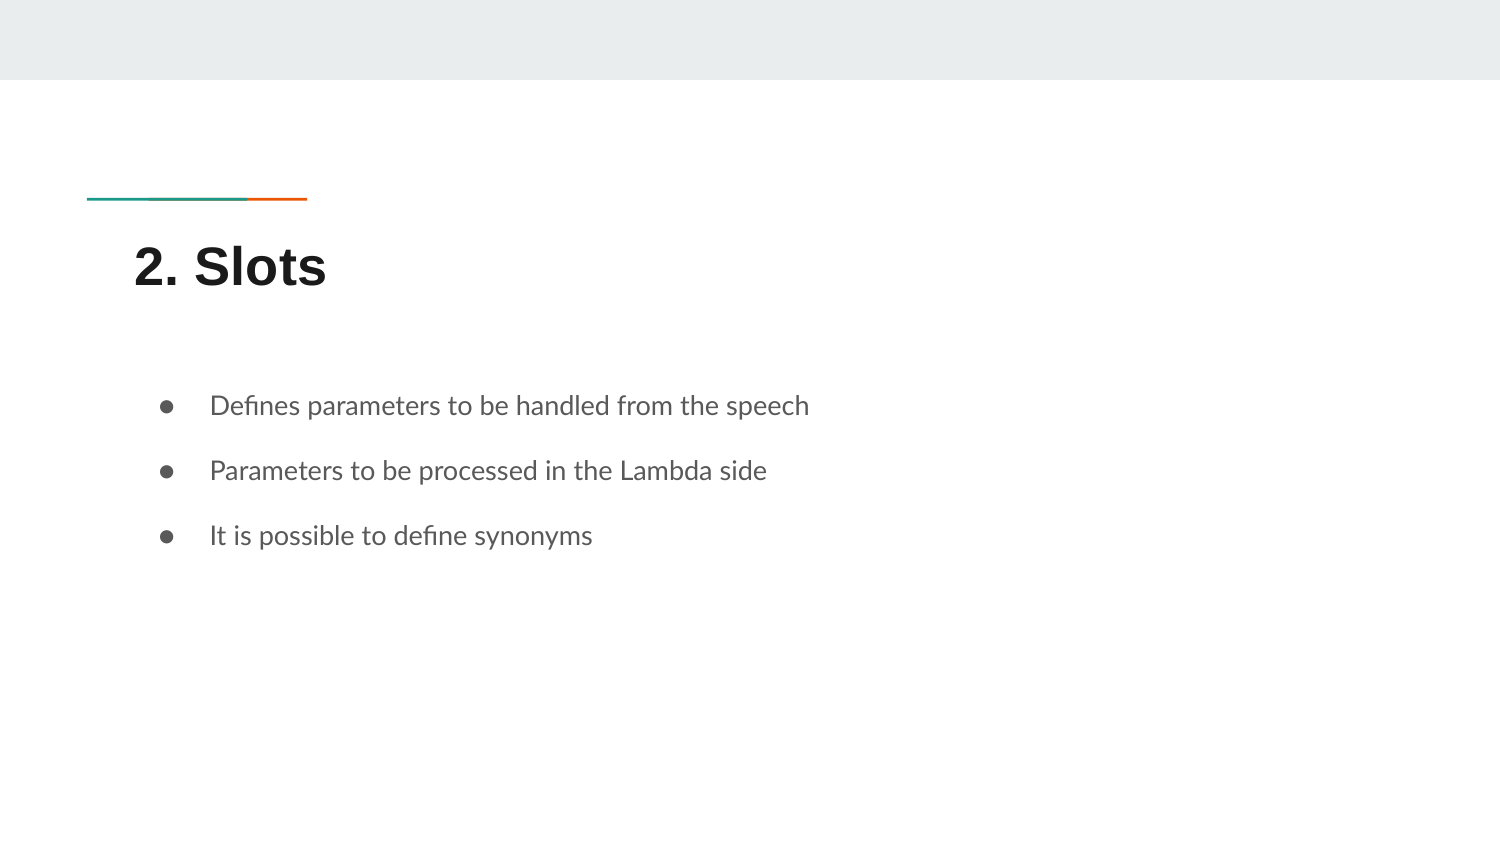

# 2. Slots
Defines parameters to be handled from the speech
Parameters to be processed in the Lambda side
It is possible to define synonyms